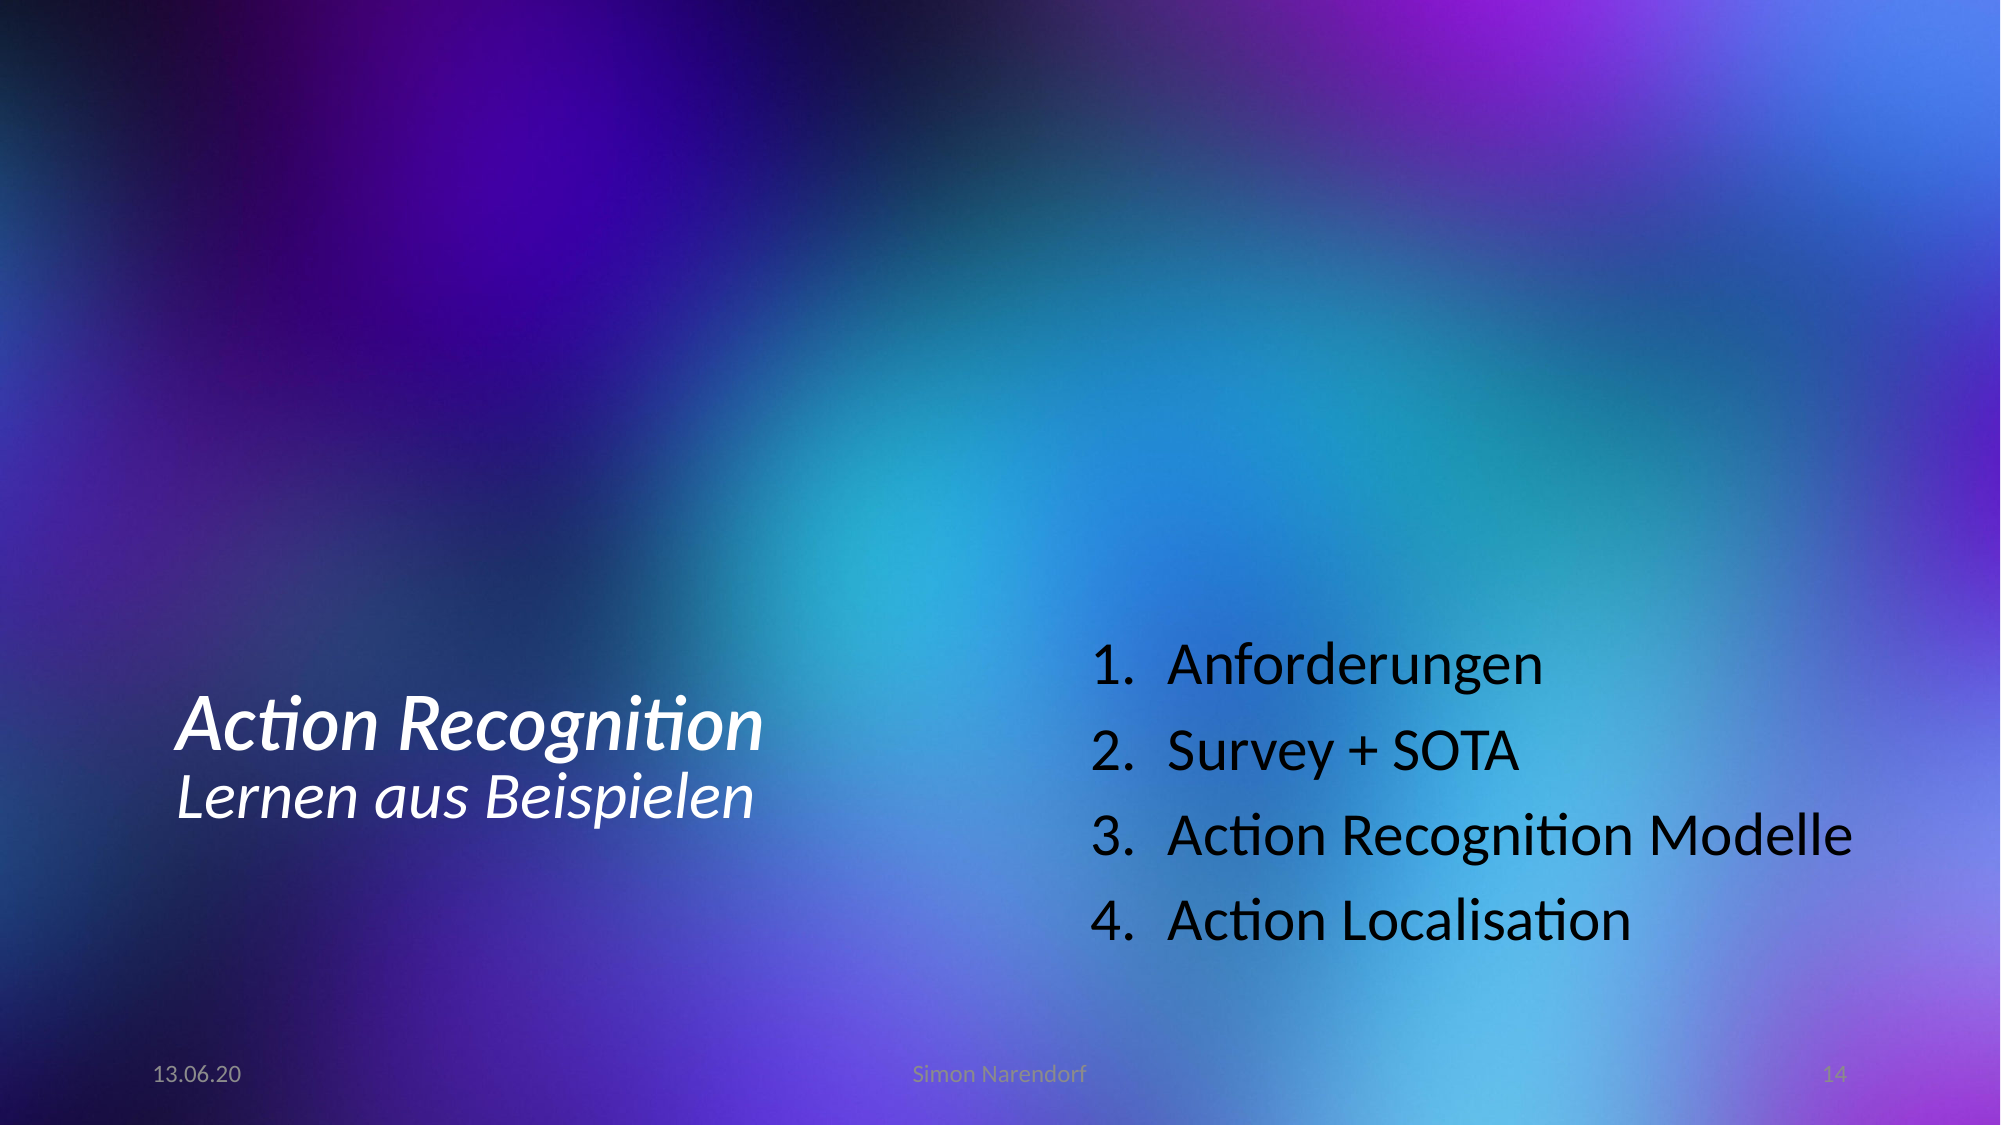

# Action Recognition
Anforderungen
Survey + SOTA
Action Recognition Modelle
Action Localisation

Lernen aus Beispielen
13.06.20
Simon Narendorf
14